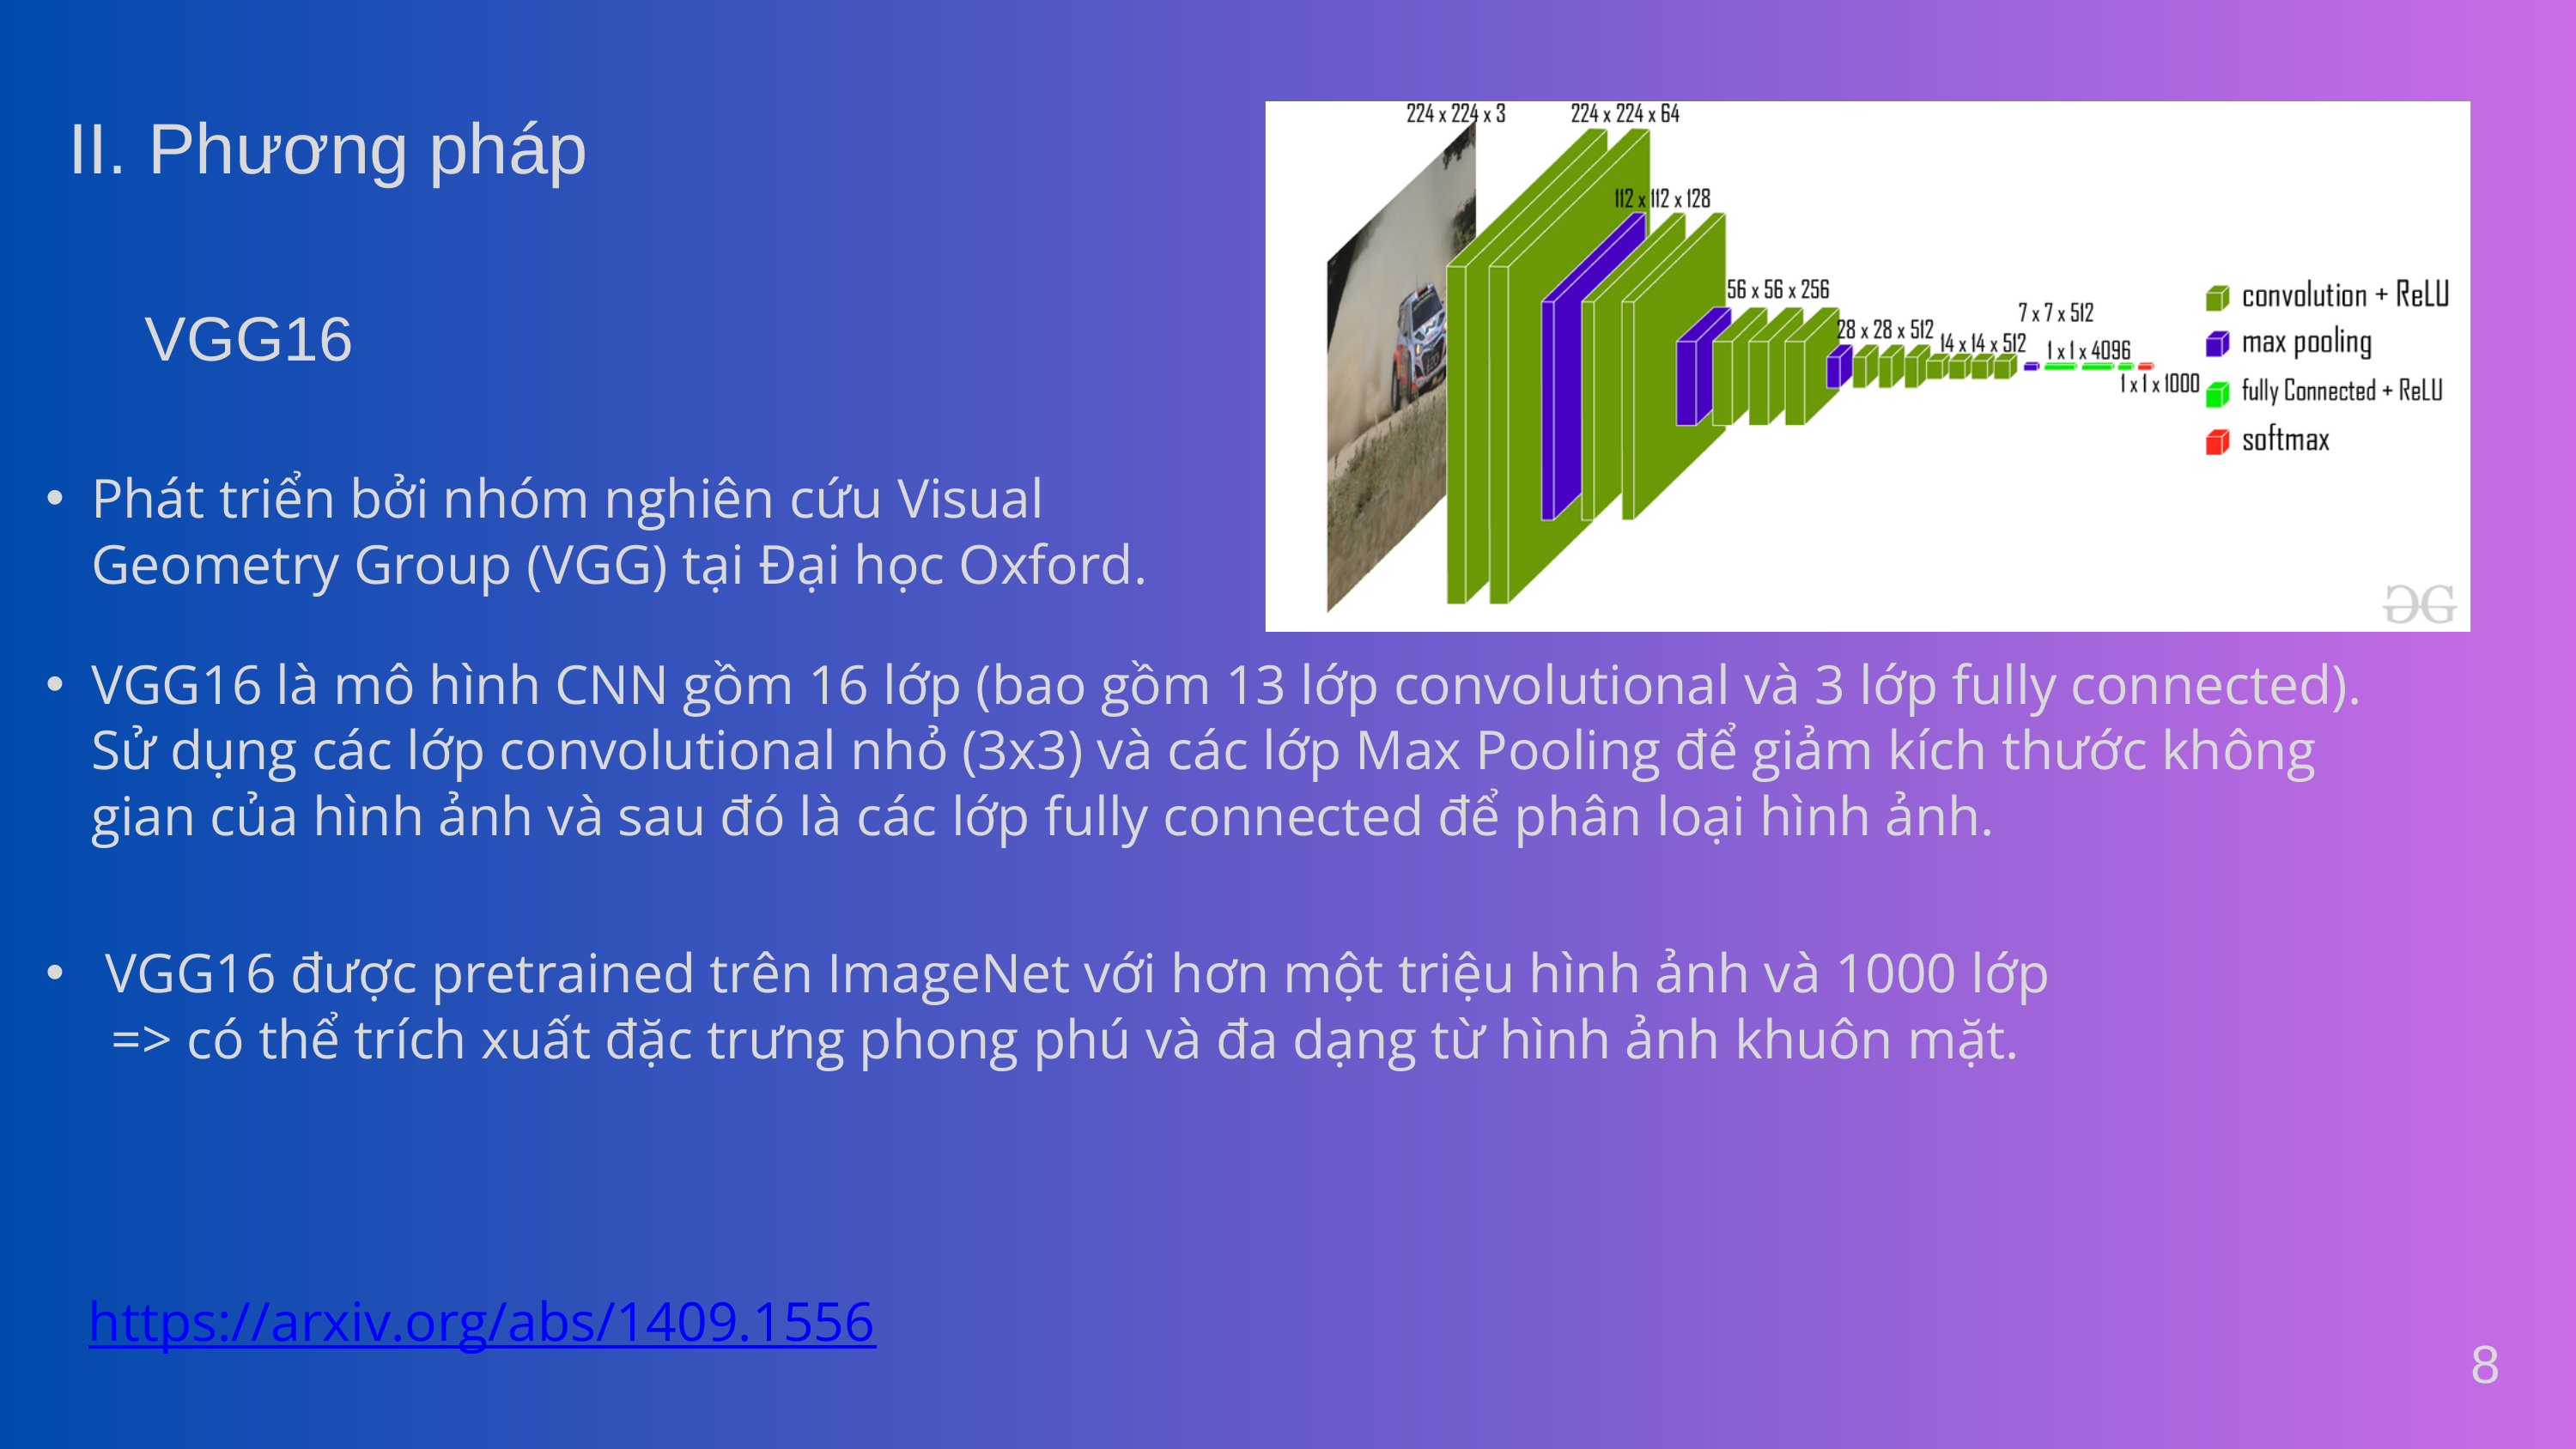

II. Phương pháp

VGG16
Phát triển bởi nhóm nghiên cứu Visual Geometry Group (VGG) tại Đại học Oxford.
VGG16 là mô hình CNN gồm 16 lớp (bao gồm 13 lớp convolutional và 3 lớp fully connected). Sử dụng các lớp convolutional nhỏ (3x3) và các lớp Max Pooling để giảm kích thước không gian của hình ảnh và sau đó là các lớp fully connected để phân loại hình ảnh.
 VGG16 được pretrained trên ImageNet với hơn một triệu hình ảnh và 1000 lớp
        => có thể trích xuất đặc trưng phong phú và đa dạng từ hình ảnh khuôn mặt.
https://arxiv.org/abs/1409.1556
8